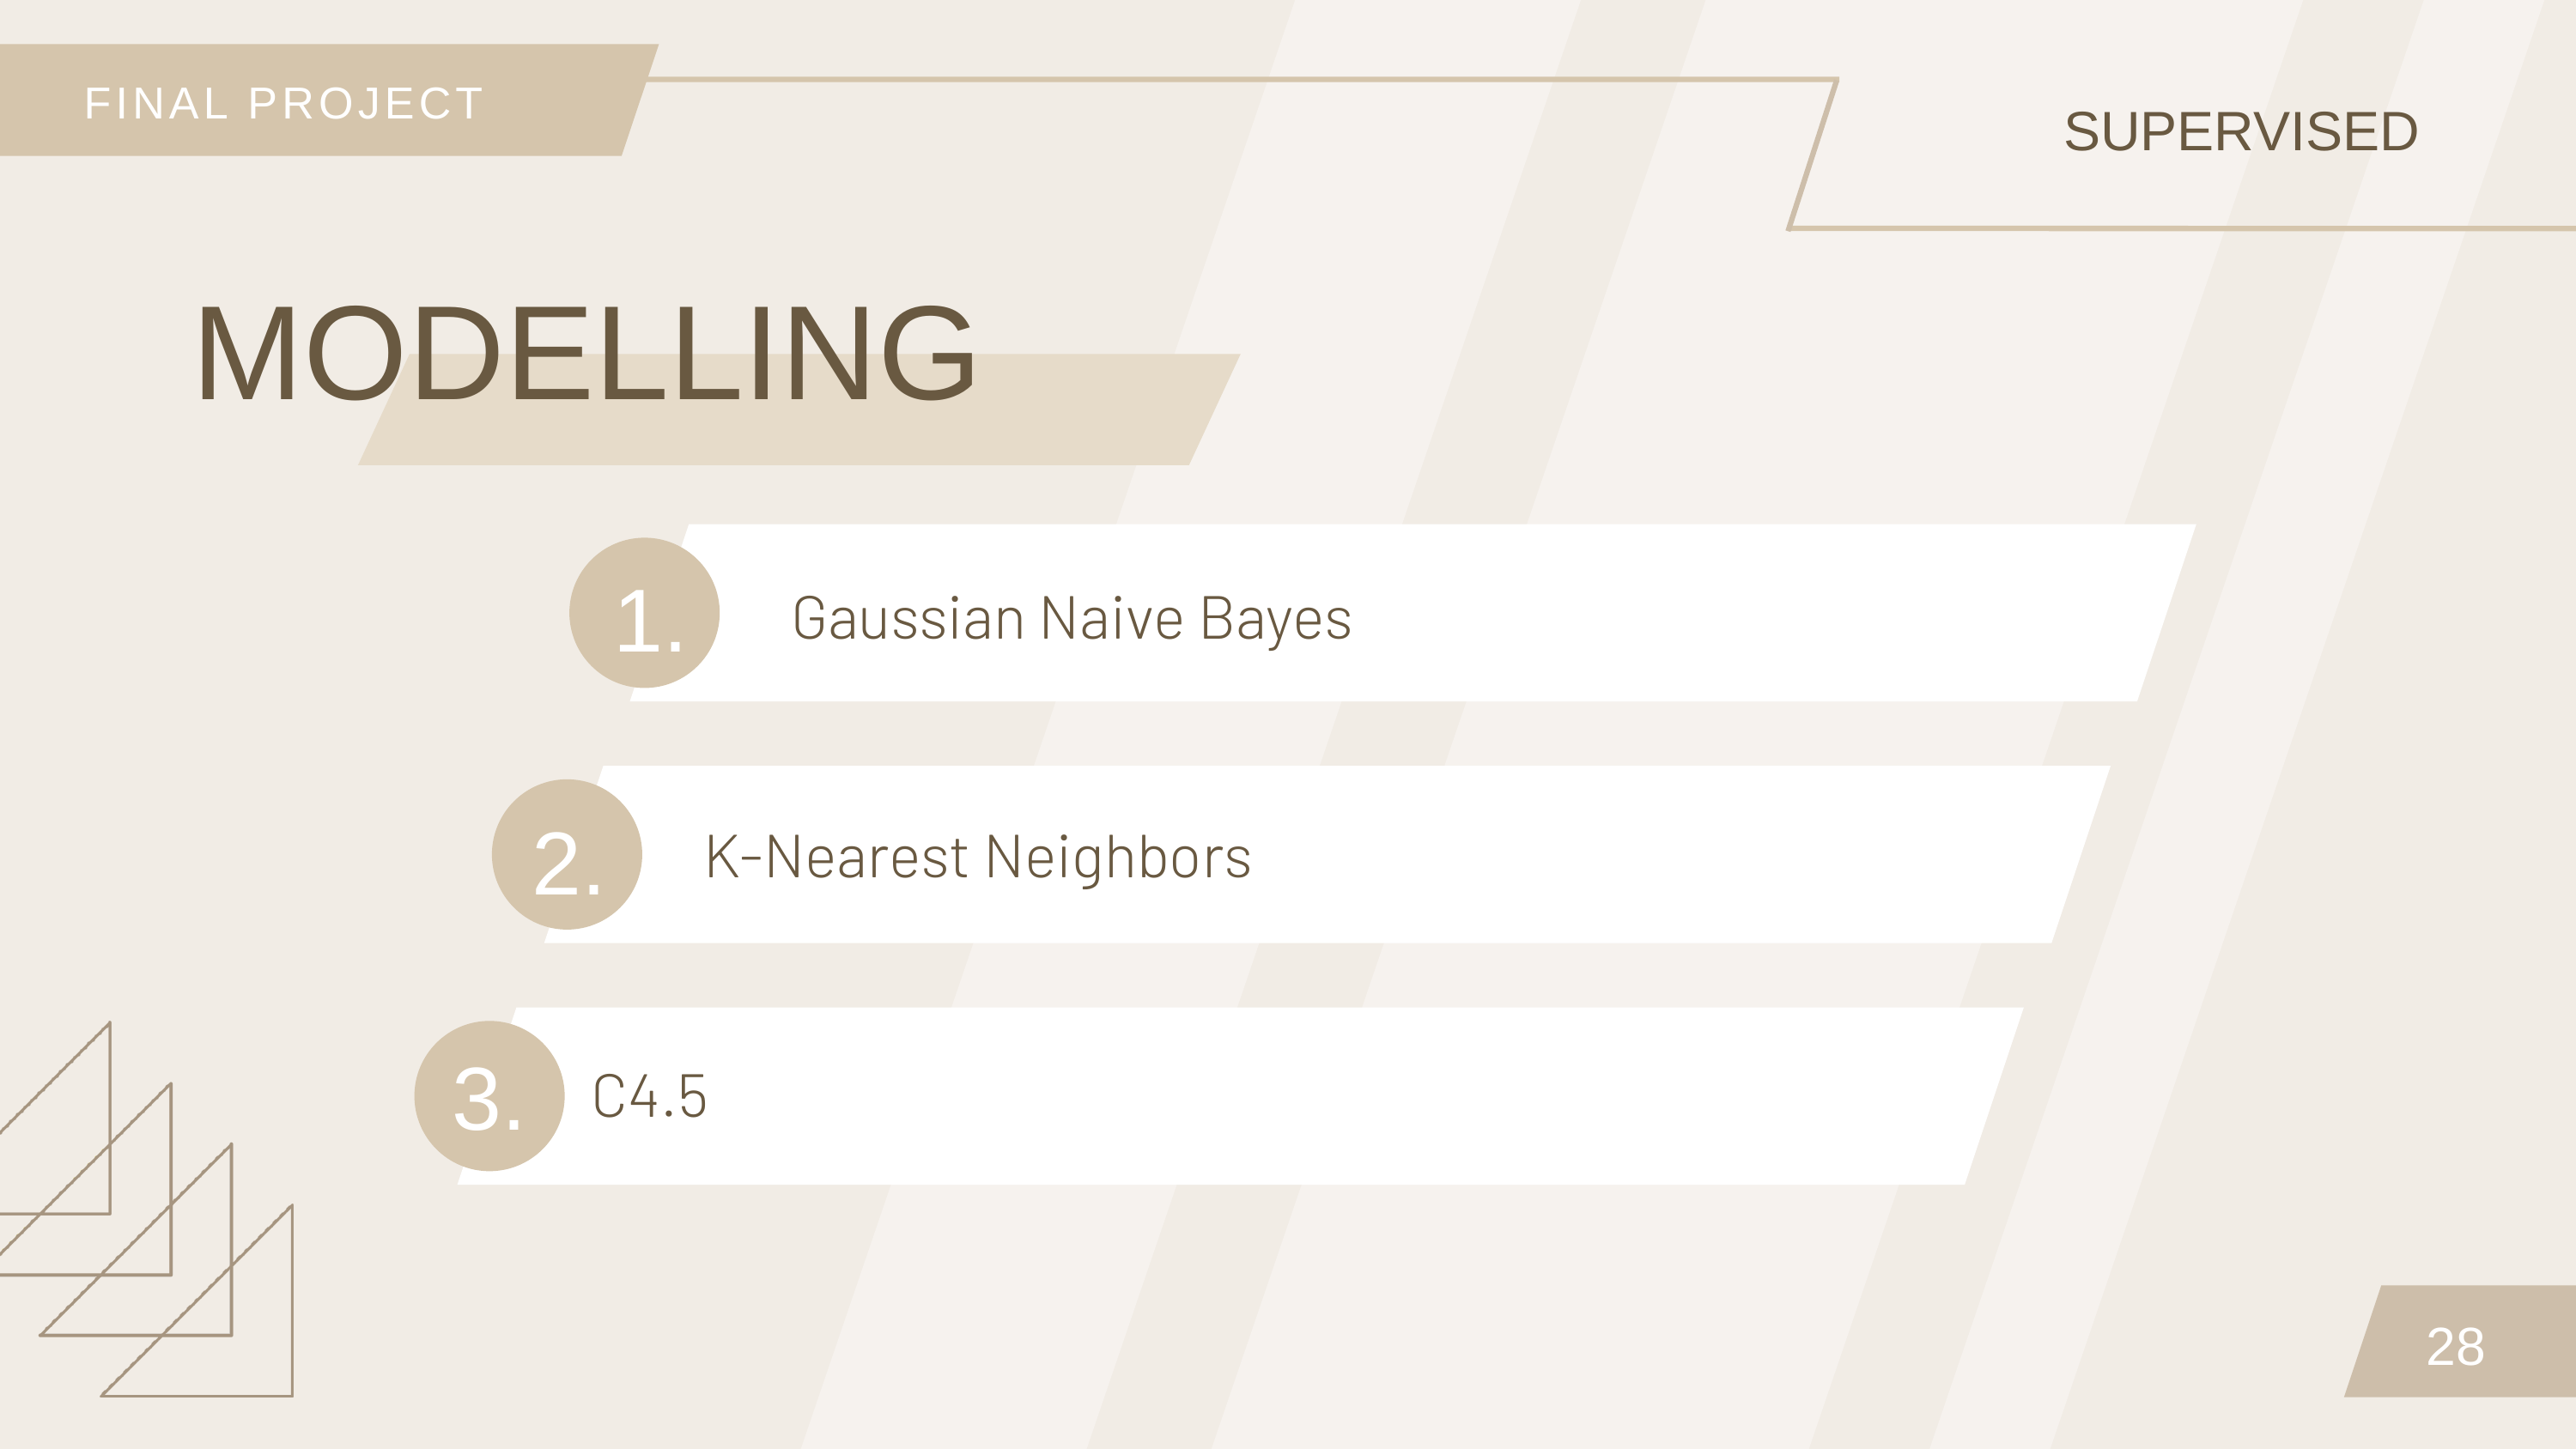

FINAL PROJECT

SUPERVISED

MODELLING

1.
Gaussian Naive Bayes

2.
K-Nearest Neighbors

3.
C4.5

28